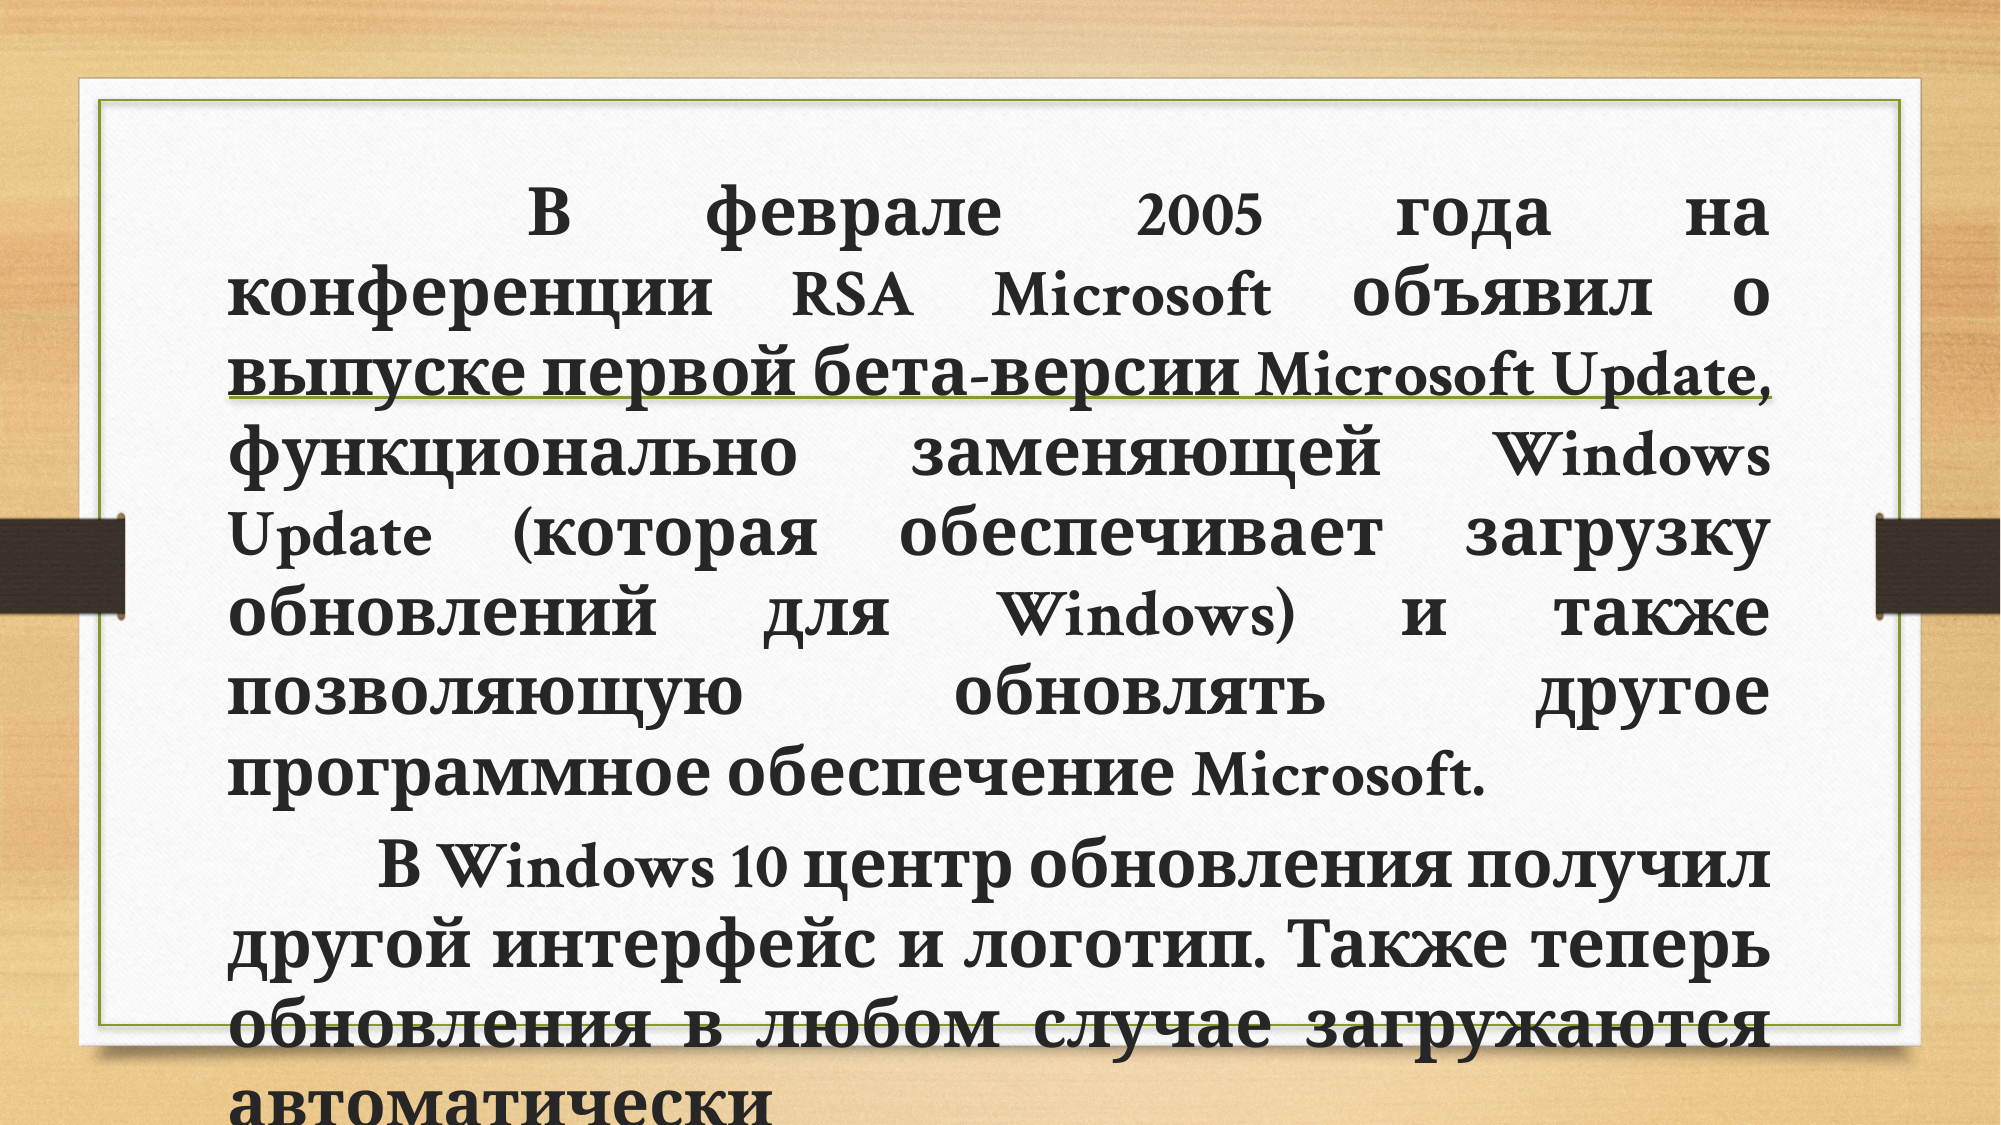

#
		В феврале 2005 года на конференции RSA Microsoft объявил о выпуске первой бета-версии Microsoft Update, функционально заменяющей Windows Update (которая обеспечивает загрузку обновлений для Windows) и также позволяющую обновлять другое программное обеспечение Microsoft.
	В Windows 10 центр обновления получил другой интерфейс и логотип. Также теперь обновления в любом случае загружаются автоматически